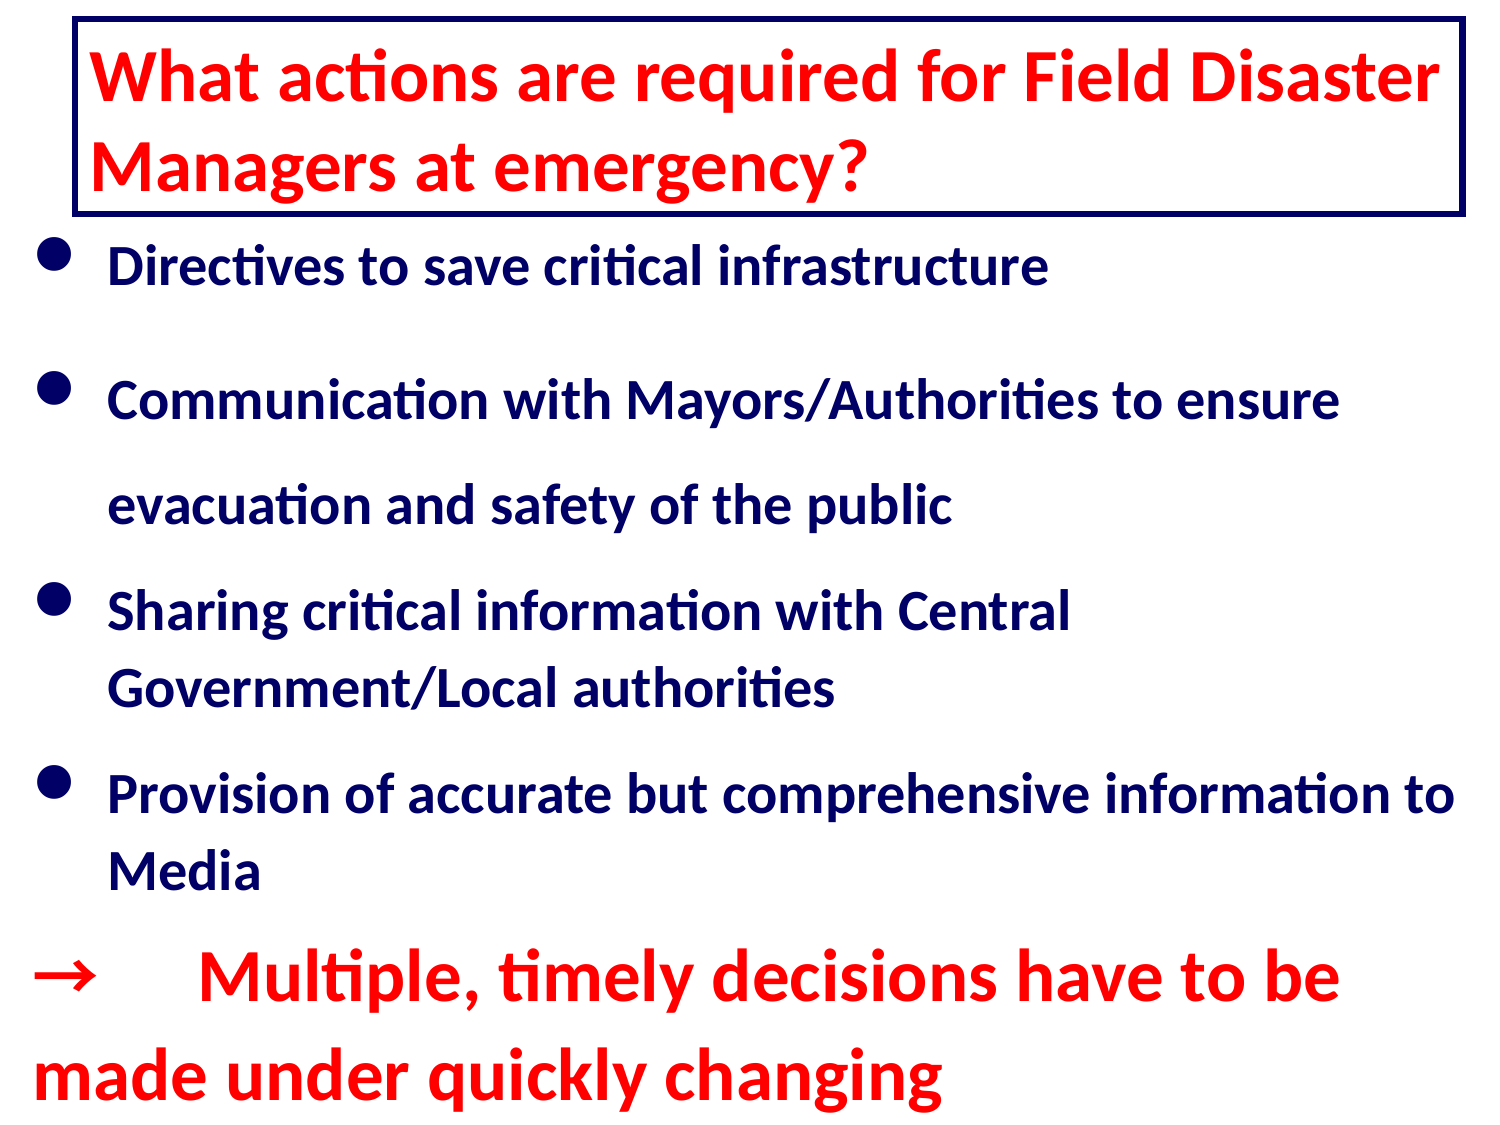

What actions are required for Field Disaster Managers at emergency?
Directives to save critical infrastructure
Communication with Mayors/Authorities to ensure evacuation and safety of the public
Sharing critical information with Central Government/Local authorities
Provision of accurate but comprehensive information to Media
→　Multiple, timely decisions have to be made under quickly changing situation/priorities